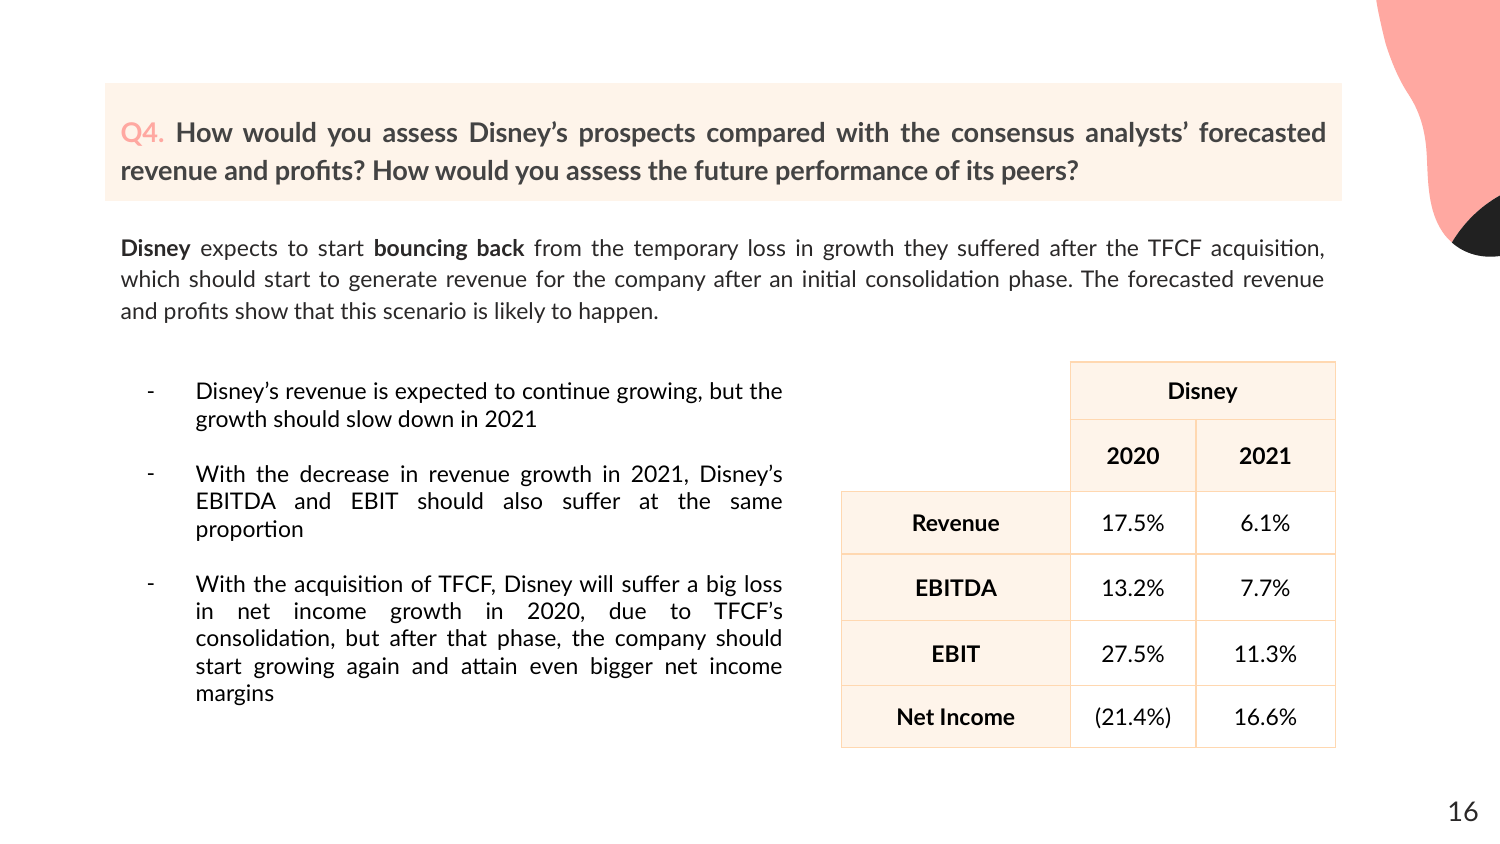

# Q4. How would you assess Disney’s prospects compared with the consensus analysts’ forecasted revenue and profits? How would you assess the future performance of its peers?

Disney expects to start bouncing back from the temporary loss in growth they suffered after the TFCF acquisition, which should start to generate revenue for the company after an initial consolidation phase. The forecasted revenue and profits show that this scenario is likely to happen.

Disney’s revenue is expected to continue growing, but the growth should slow down in 2021

With the decrease in revenue growth in 2021, Disney’s EBITDA and EBIT should also suffer at the same proportion

With the acquisition of TFCF, Disney will suffer a big loss in net income growth in 2020, due to TFCF’s consolidation, but after that phase, the company should start growing again and attain even bigger net income margins
|  | Disney |  |
| --- | --- | --- |
|  | 2020 | 2021 |
| Revenue | 17.5% | 6.1% |
| EBITDA | 13.2% | 7.7% |
| EBIT | 27.5% | 11.3% |
| Net Income | (21.4%) | 16.6% |
16